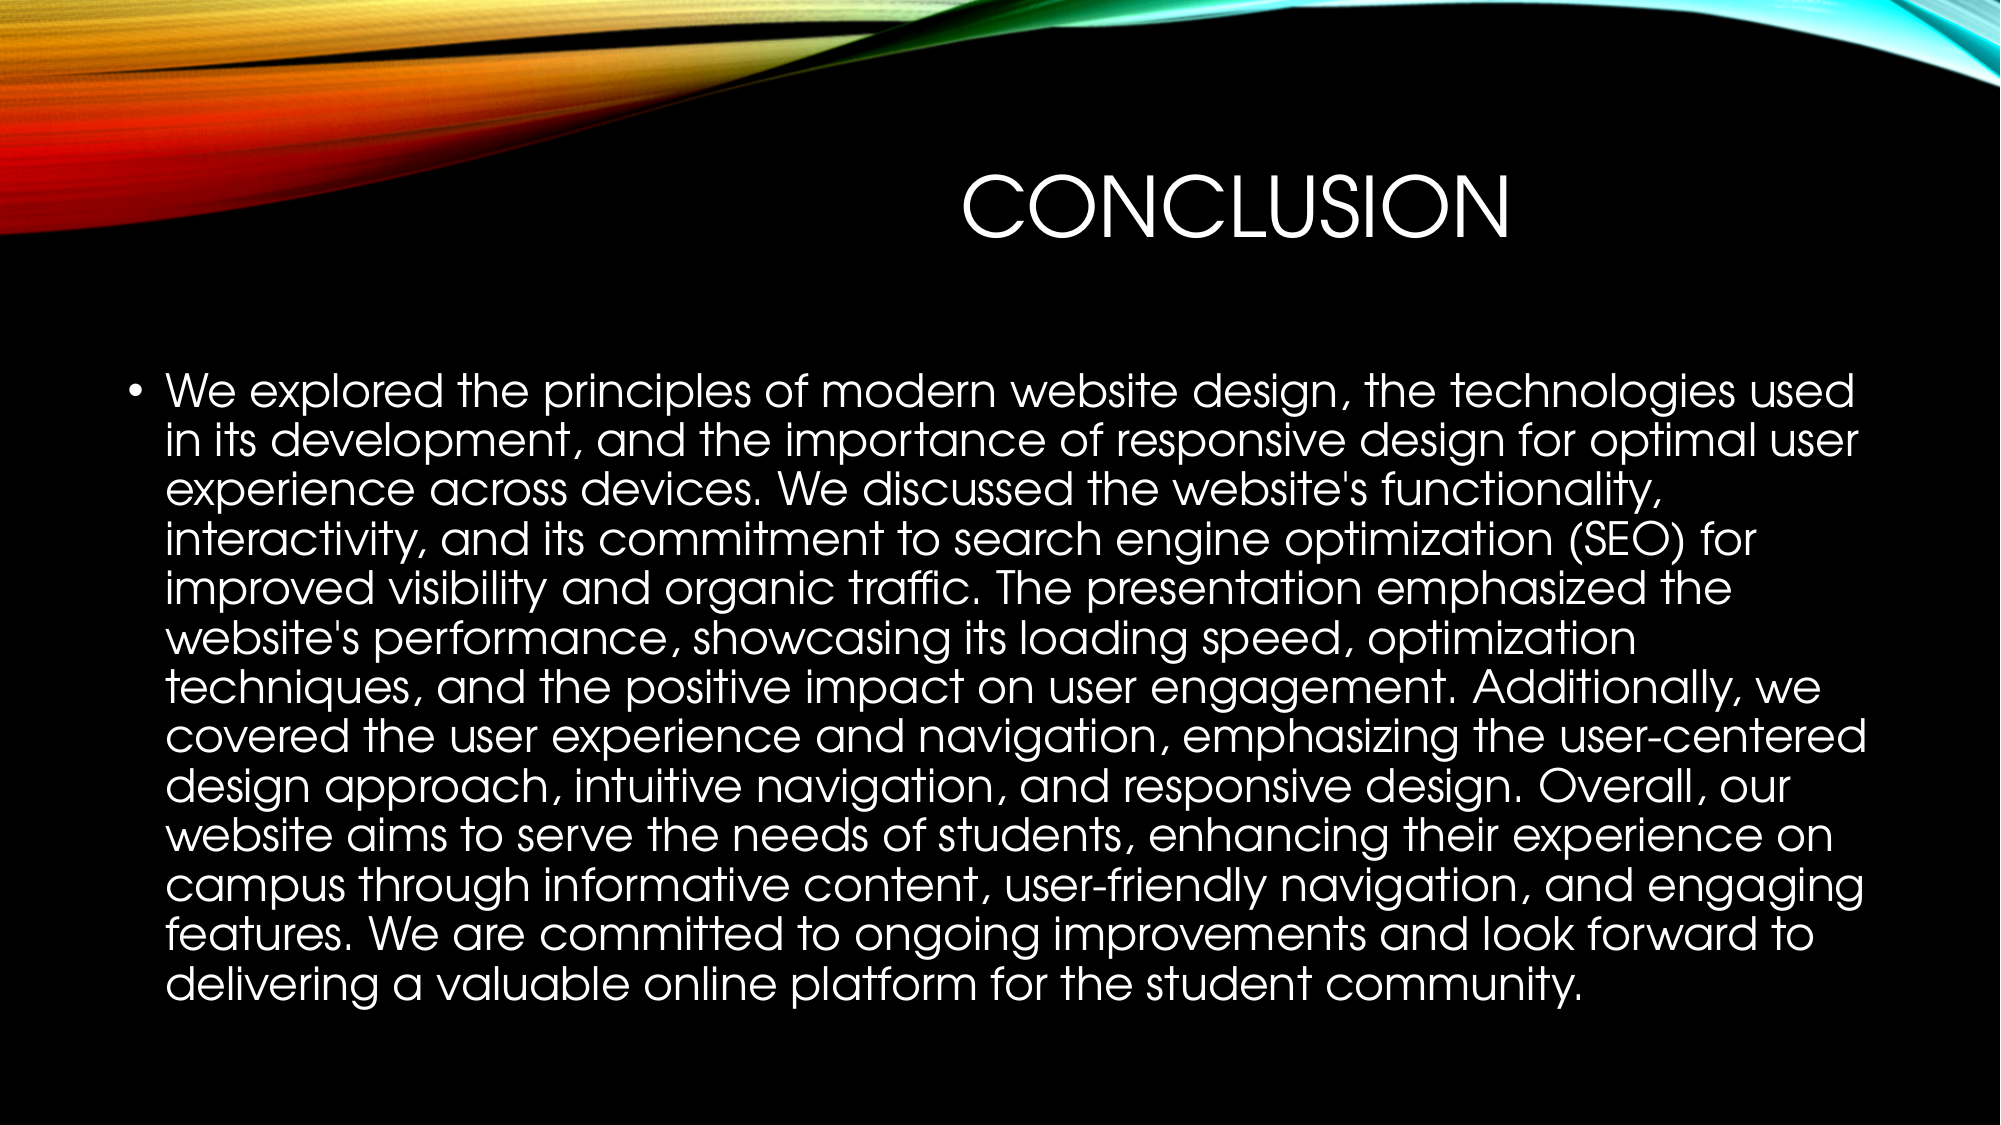

# conclusion
We explored the principles of modern website design, the technologies used in its development, and the importance of responsive design for optimal user experience across devices. We discussed the website's functionality, interactivity, and its commitment to search engine optimization (SEO) for improved visibility and organic traffic. The presentation emphasized the website's performance, showcasing its loading speed, optimization techniques, and the positive impact on user engagement. Additionally, we covered the user experience and navigation, emphasizing the user-centered design approach, intuitive navigation, and responsive design. Overall, our website aims to serve the needs of students, enhancing their experience on campus through informative content, user-friendly navigation, and engaging features. We are committed to ongoing improvements and look forward to delivering a valuable online platform for the student community.